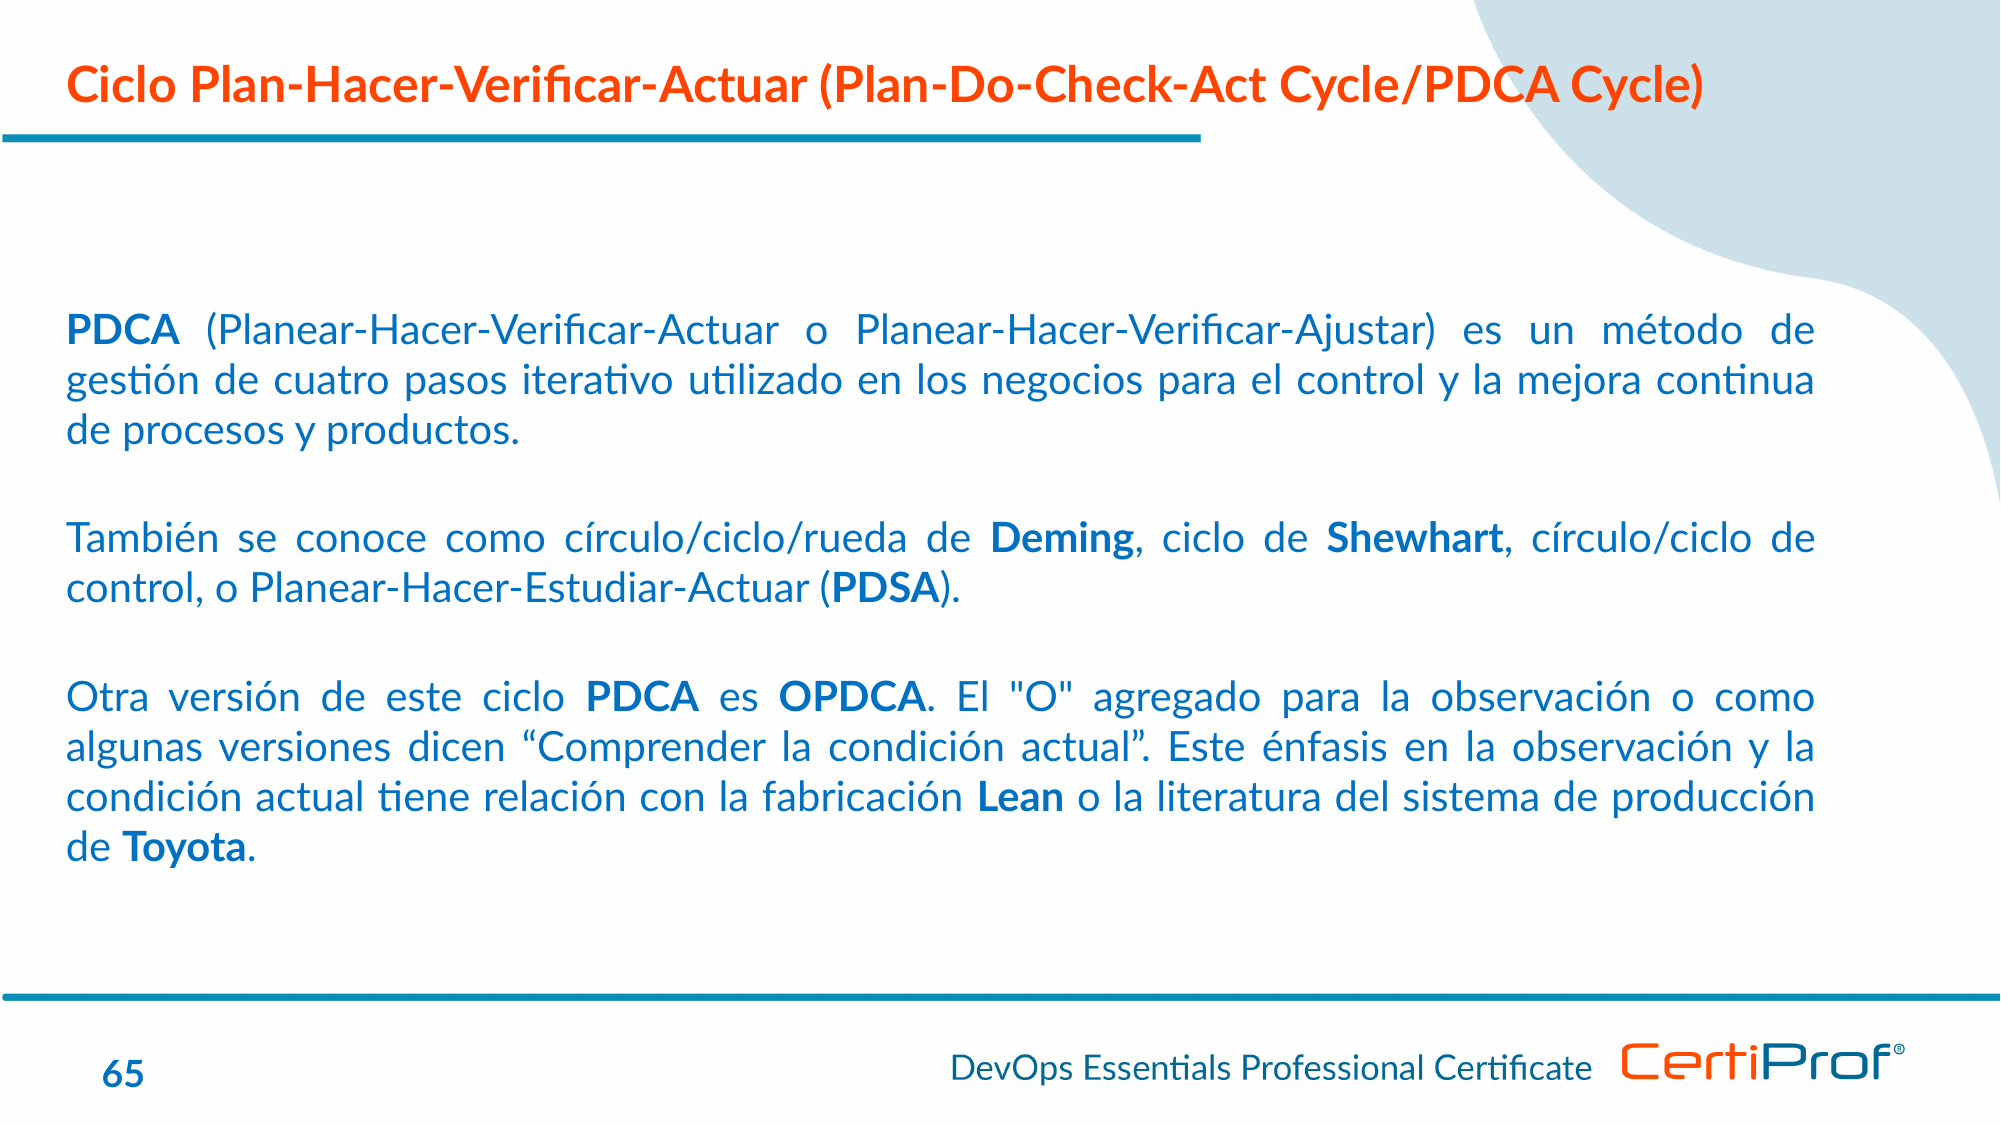

Ciclo Plan-Hacer-Verificar-Actuar (Plan-Do-Check-Act Cycle/PDCA Cycle)
PDCA (Planear-Hacer-Verificar-Actuar o Planear-Hacer-Verificar-Ajustar) es un método de gestión de cuatro pasos iterativo utilizado en los negocios para el control y la mejora continua de procesos y productos.

También se conoce como círculo/ciclo/rueda de Deming, ciclo de Shewhart, círculo/ciclo de control, o Planear-Hacer-Estudiar-Actuar (PDSA).

Otra versión de este ciclo PDCA es OPDCA. El "O" agregado para la observación o como algunas versiones dicen “Comprender la condición actual”. Este énfasis en la observación y la condición actual tiene relación con la fabricación Lean o la literatura del sistema de producción de Toyota.